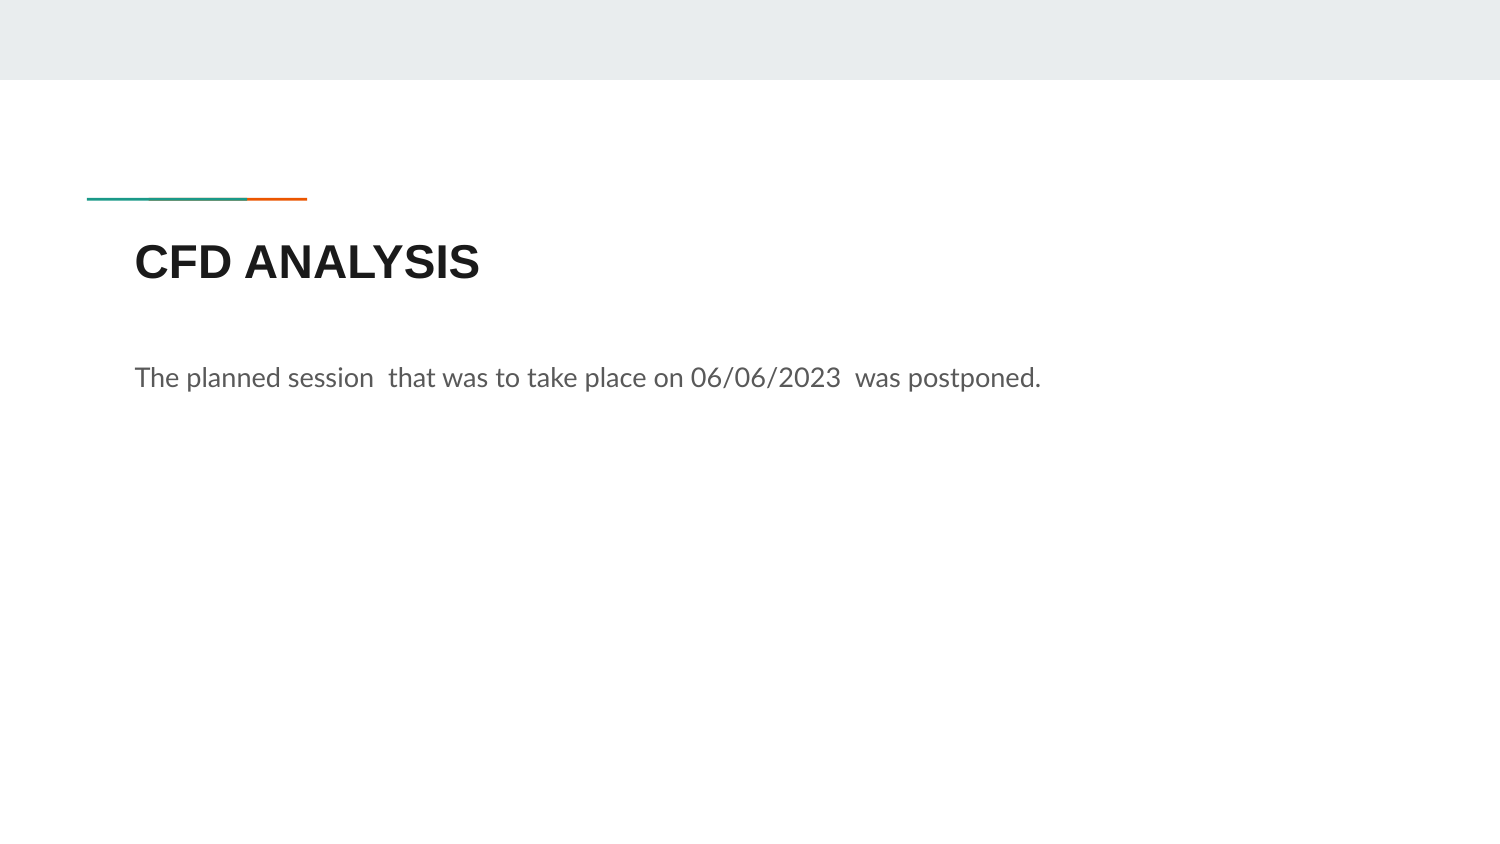

# CFD ANALYSIS
The planned session  that was to take place on 06/06/2023  was postponed.